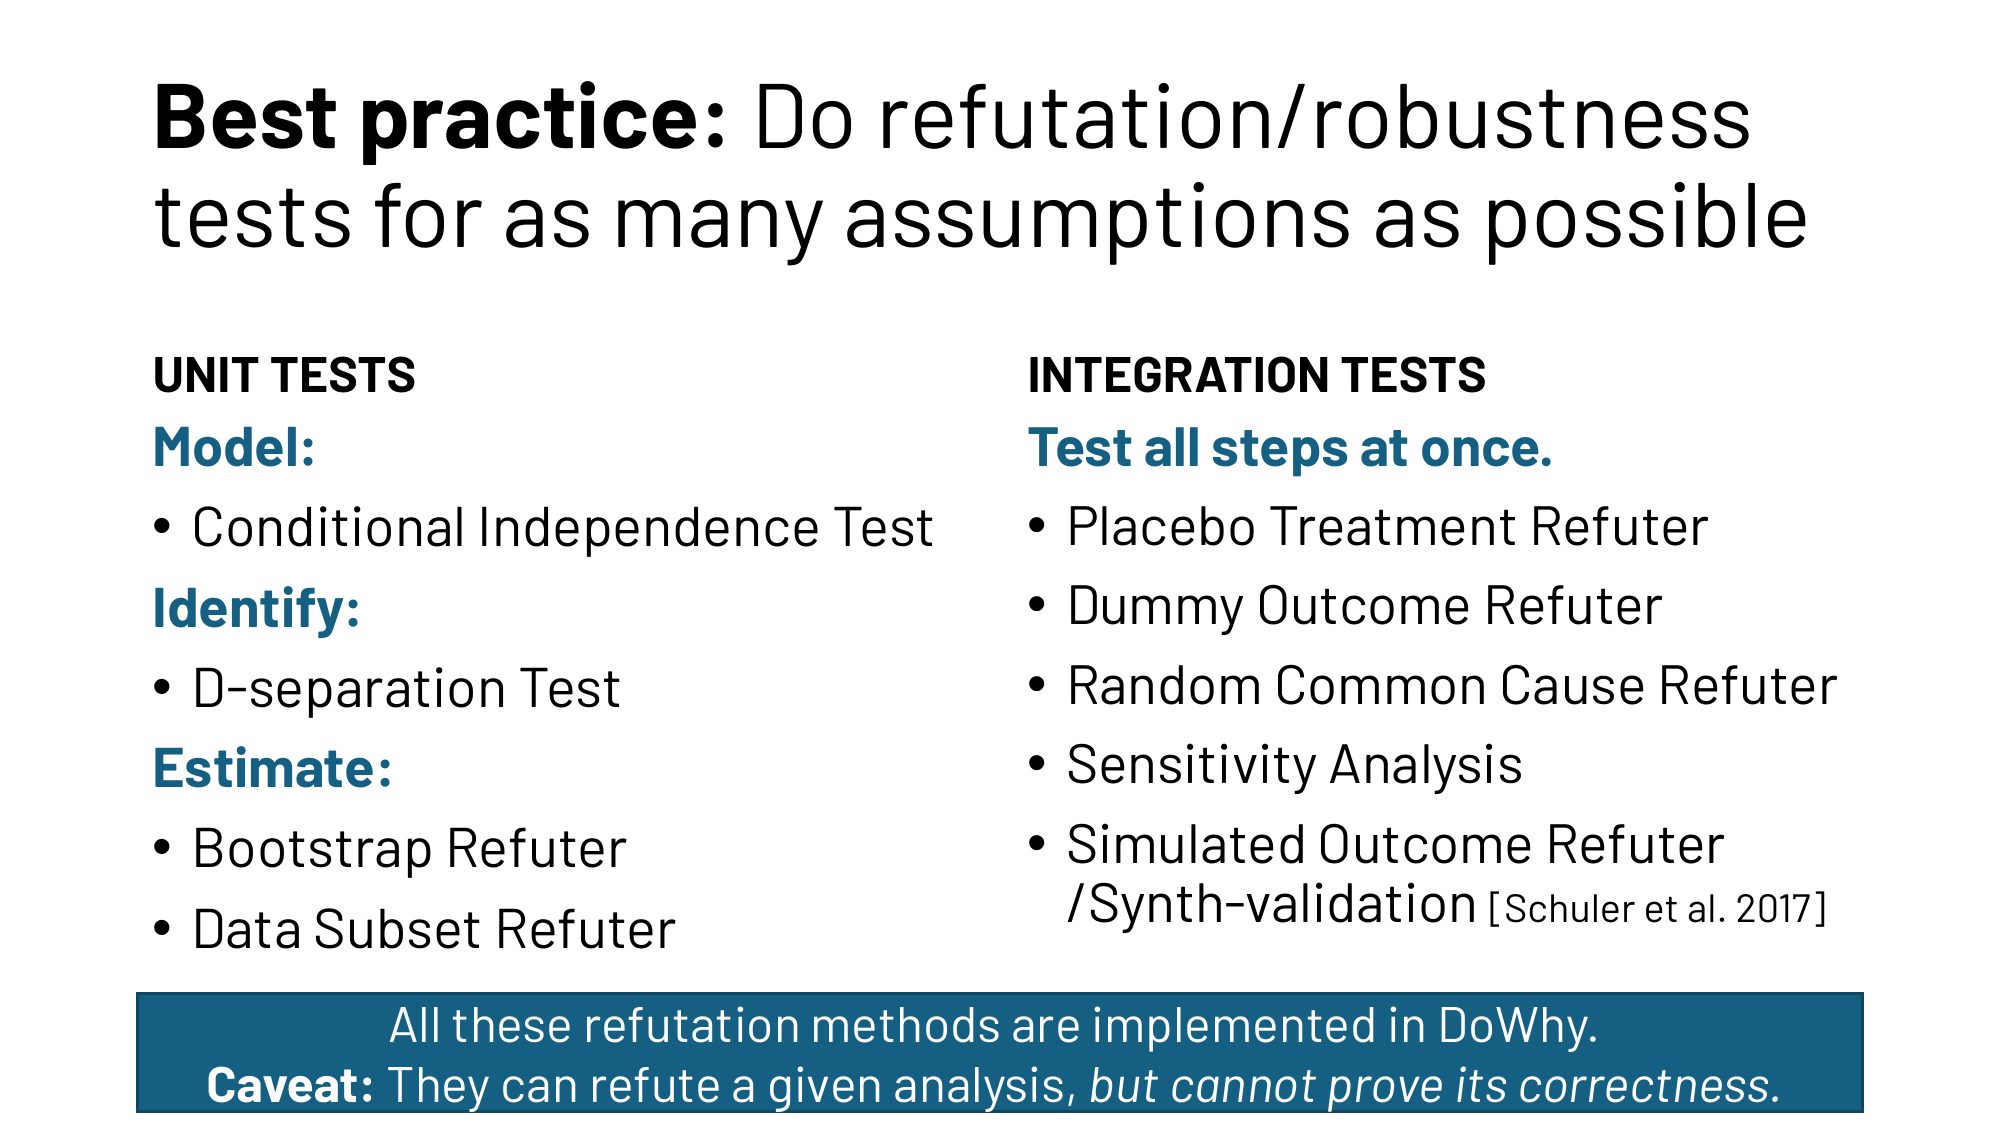

# Best practice: Do refutation/robustness tests for as many assumptions as possible
UNIT TESTS
INTEGRATION TESTS
Model:
Conditional Independence Test
Identify:
D-separation Test
Estimate:
Bootstrap Refuter
Data Subset Refuter
Test all steps at once.
Placebo Treatment Refuter
Dummy Outcome Refuter
Random Common Cause Refuter
Sensitivity Analysis
Simulated Outcome Refuter /Synth-validation [Schuler et al. 2017]
All these refutation methods are implemented in DoWhy.
Caveat: They can refute a given analysis, but cannot prove its correctness.